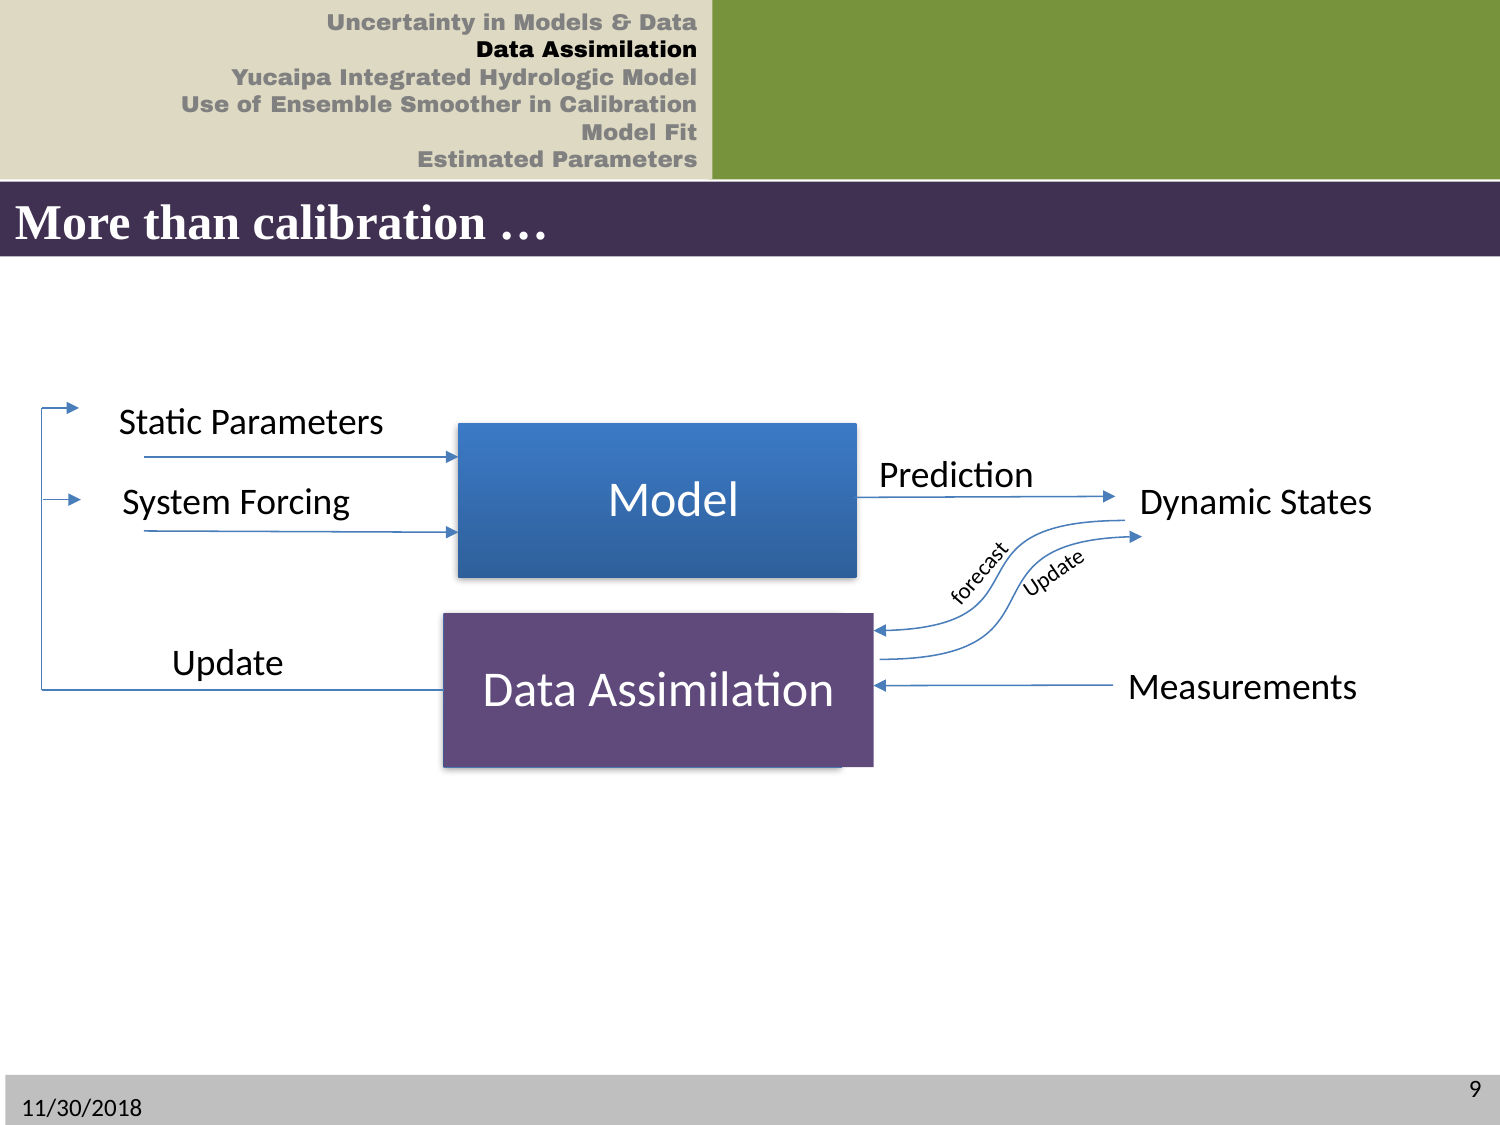

Uncertainty in Models & Data
Data Assimilation
Yucaipa Integrated Hydrologic Model
Use of Ensemble Smoother in Calibration
Model Fit
Estimated Parameters

More than calibration …
Static Parameters
Model

Prediction
System Forcing
Dynamic States
forecast
Update
Data Assimilation

Update
Measurements
9

11/30/2018